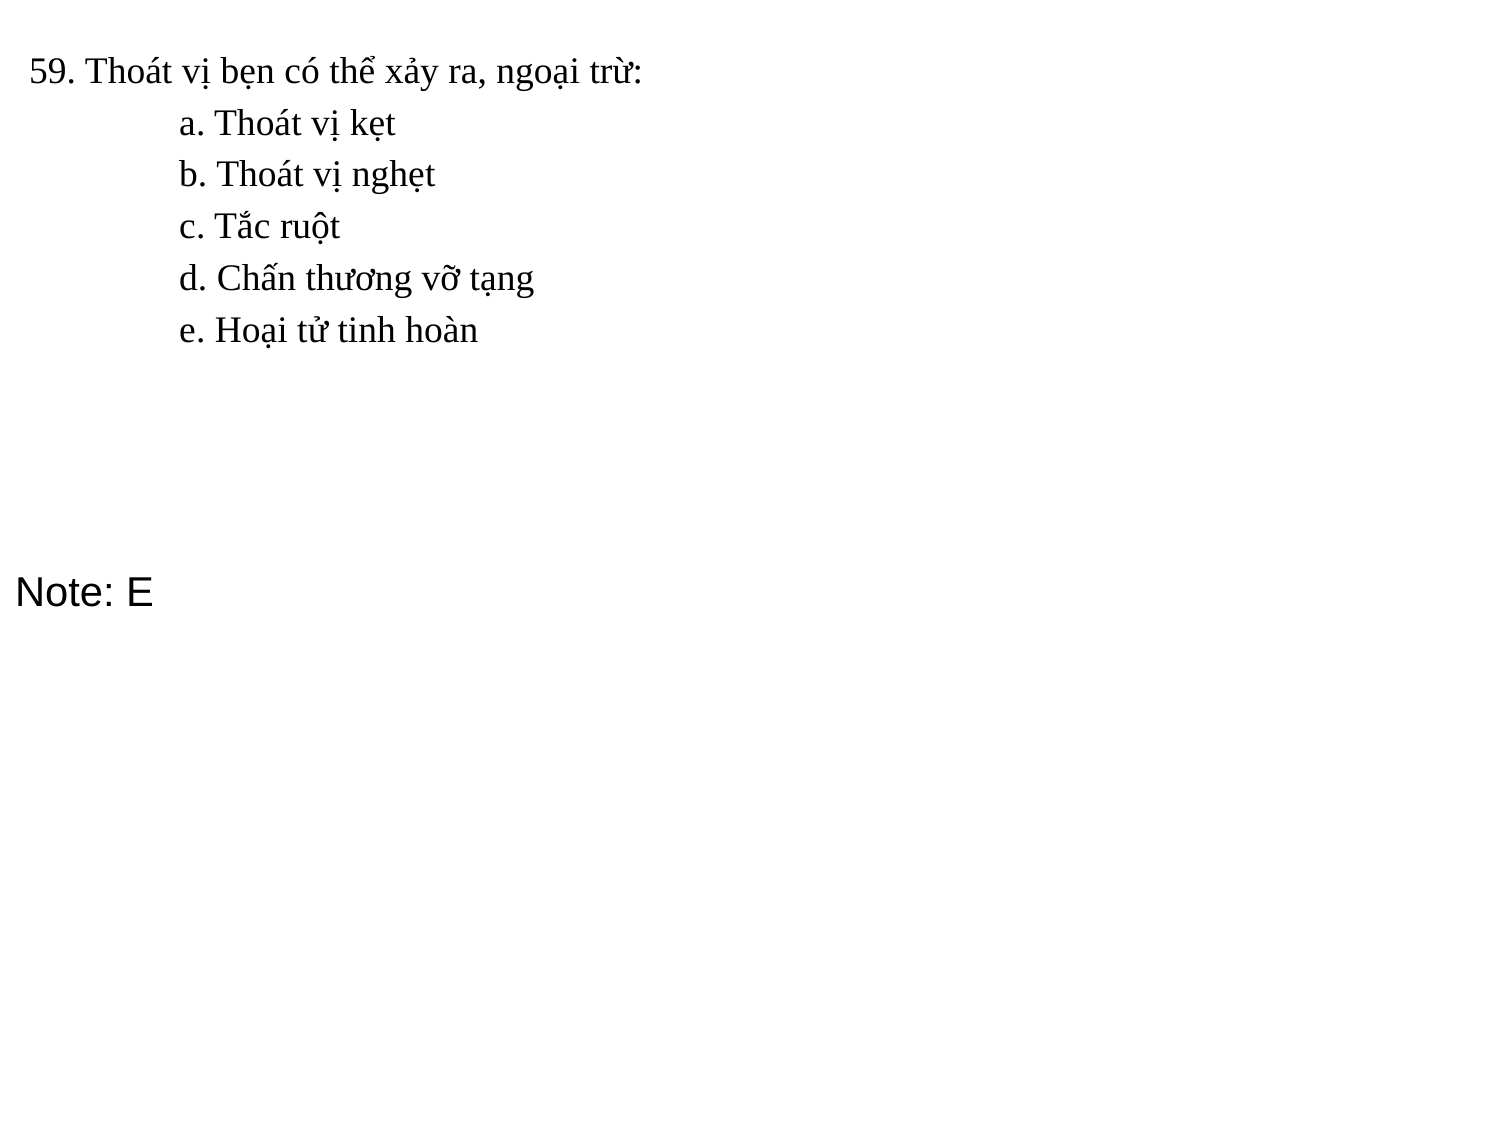

59. Thoát vị bẹn có thể xảy ra, ngoại trừ:
	a. Thoát vị kẹt
	b. Thoát vị nghẹt
	c. Tắc ruột
	d. Chấn thương vỡ tạng
	e. Hoại tử tinh hoàn
Note: E